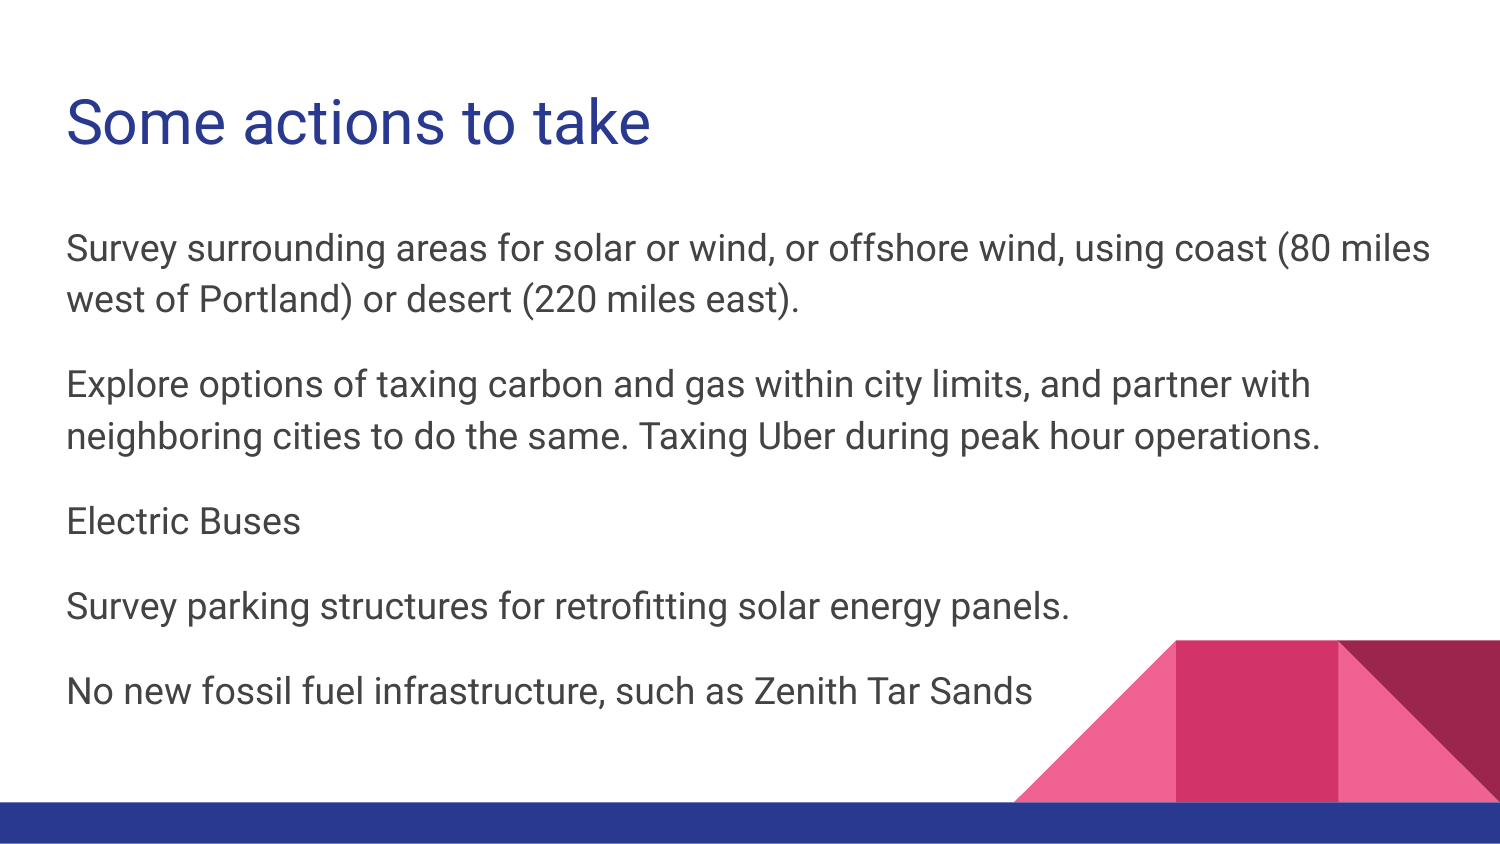

# Some actions to take
Survey surrounding areas for solar or wind, or offshore wind, using coast (80 miles west of Portland) or desert (220 miles east).
Explore options of taxing carbon and gas within city limits, and partner with neighboring cities to do the same. Taxing Uber during peak hour operations.
Electric Buses
Survey parking structures for retrofitting solar energy panels.
No new fossil fuel infrastructure, such as Zenith Tar Sands